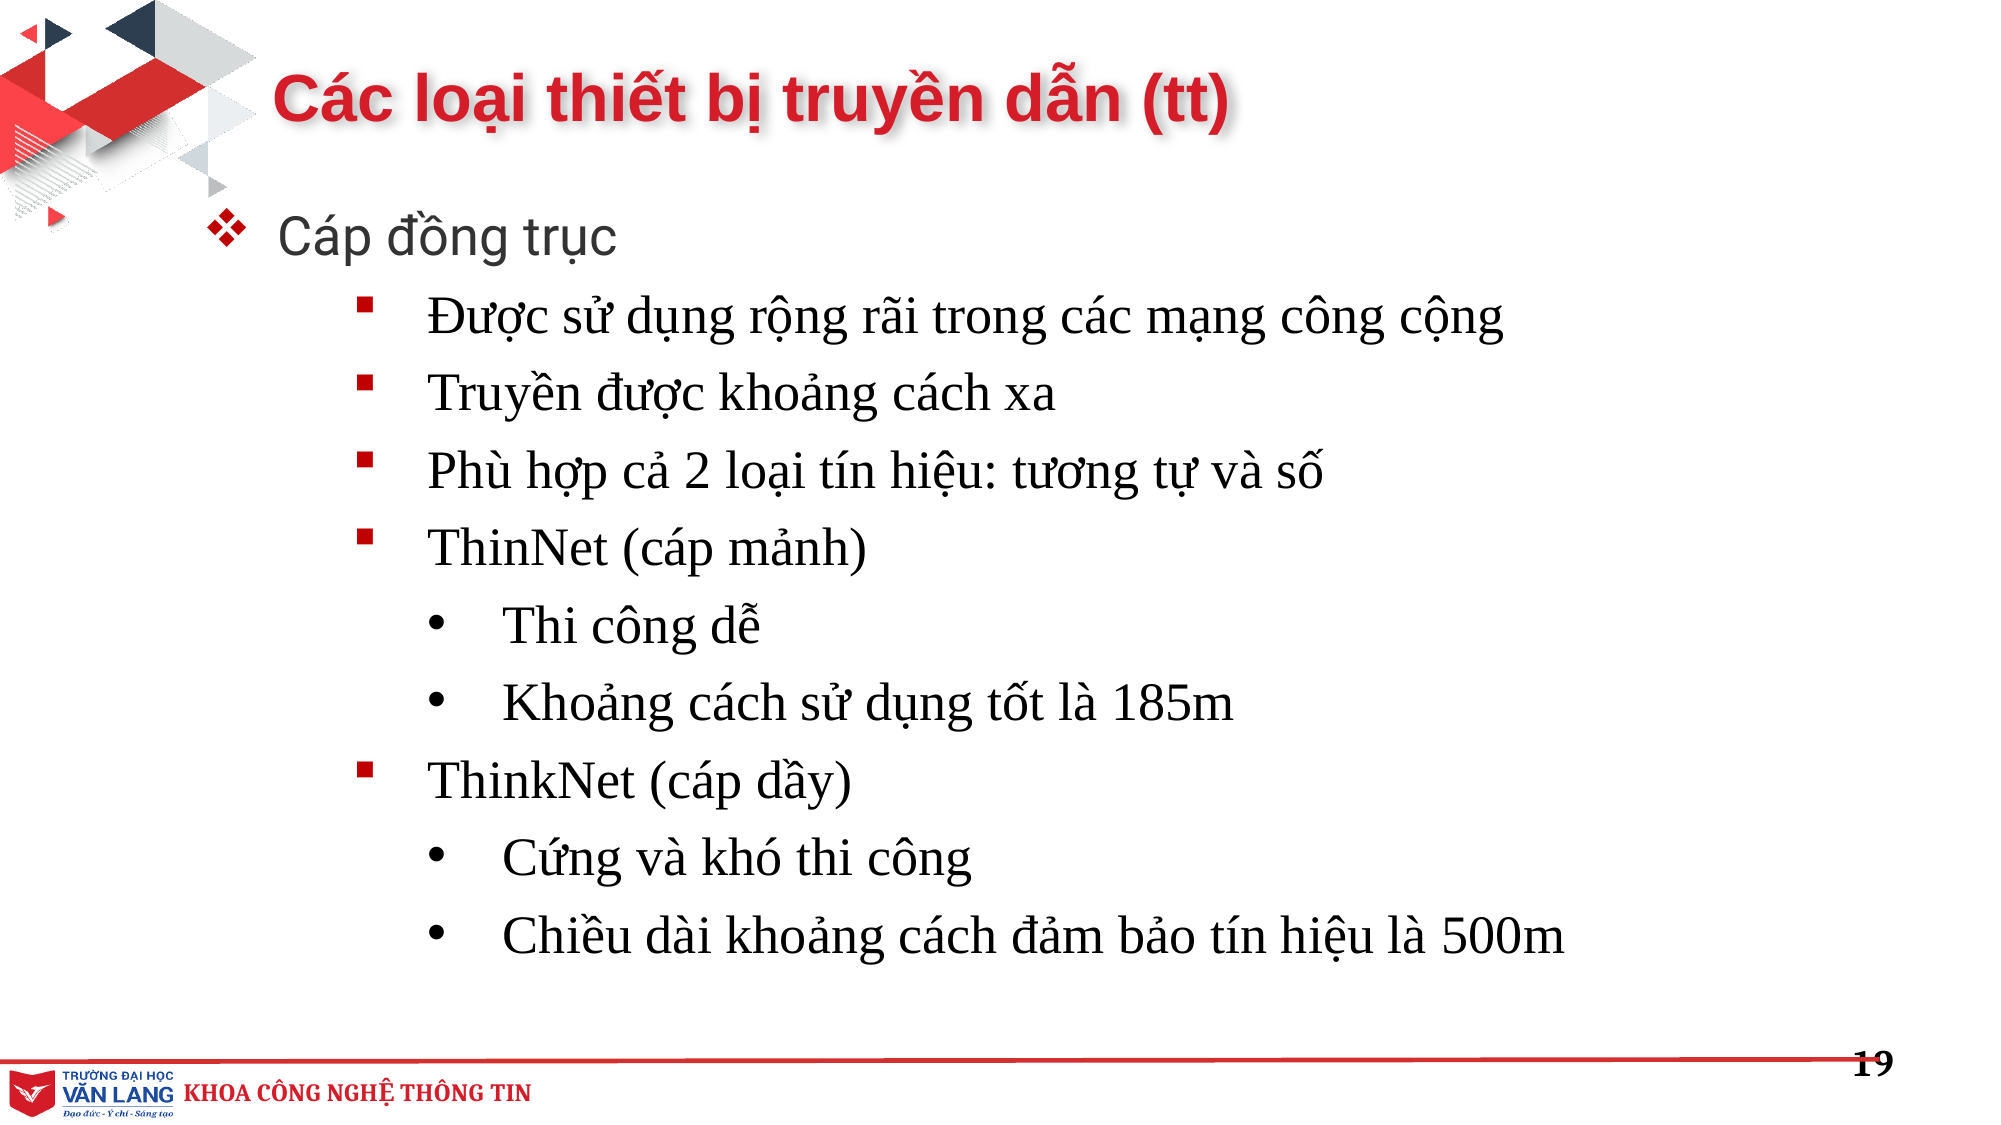

Các loại thiết bị truyền dẫn (tt)
Cáp đồng trục
Được sử dụng rộng rãi trong các mạng công cộng
Truyền được khoảng cách xa
Phù hợp cả 2 loại tín hiệu: tương tự và số
ThinNet (cáp mảnh)
Thi công dễ
Khoảng cách sử dụng tốt là 185m
ThinkNet (cáp dầy)
Cứng và khó thi công
Chiều dài khoảng cách đảm bảo tín hiệu là 500m